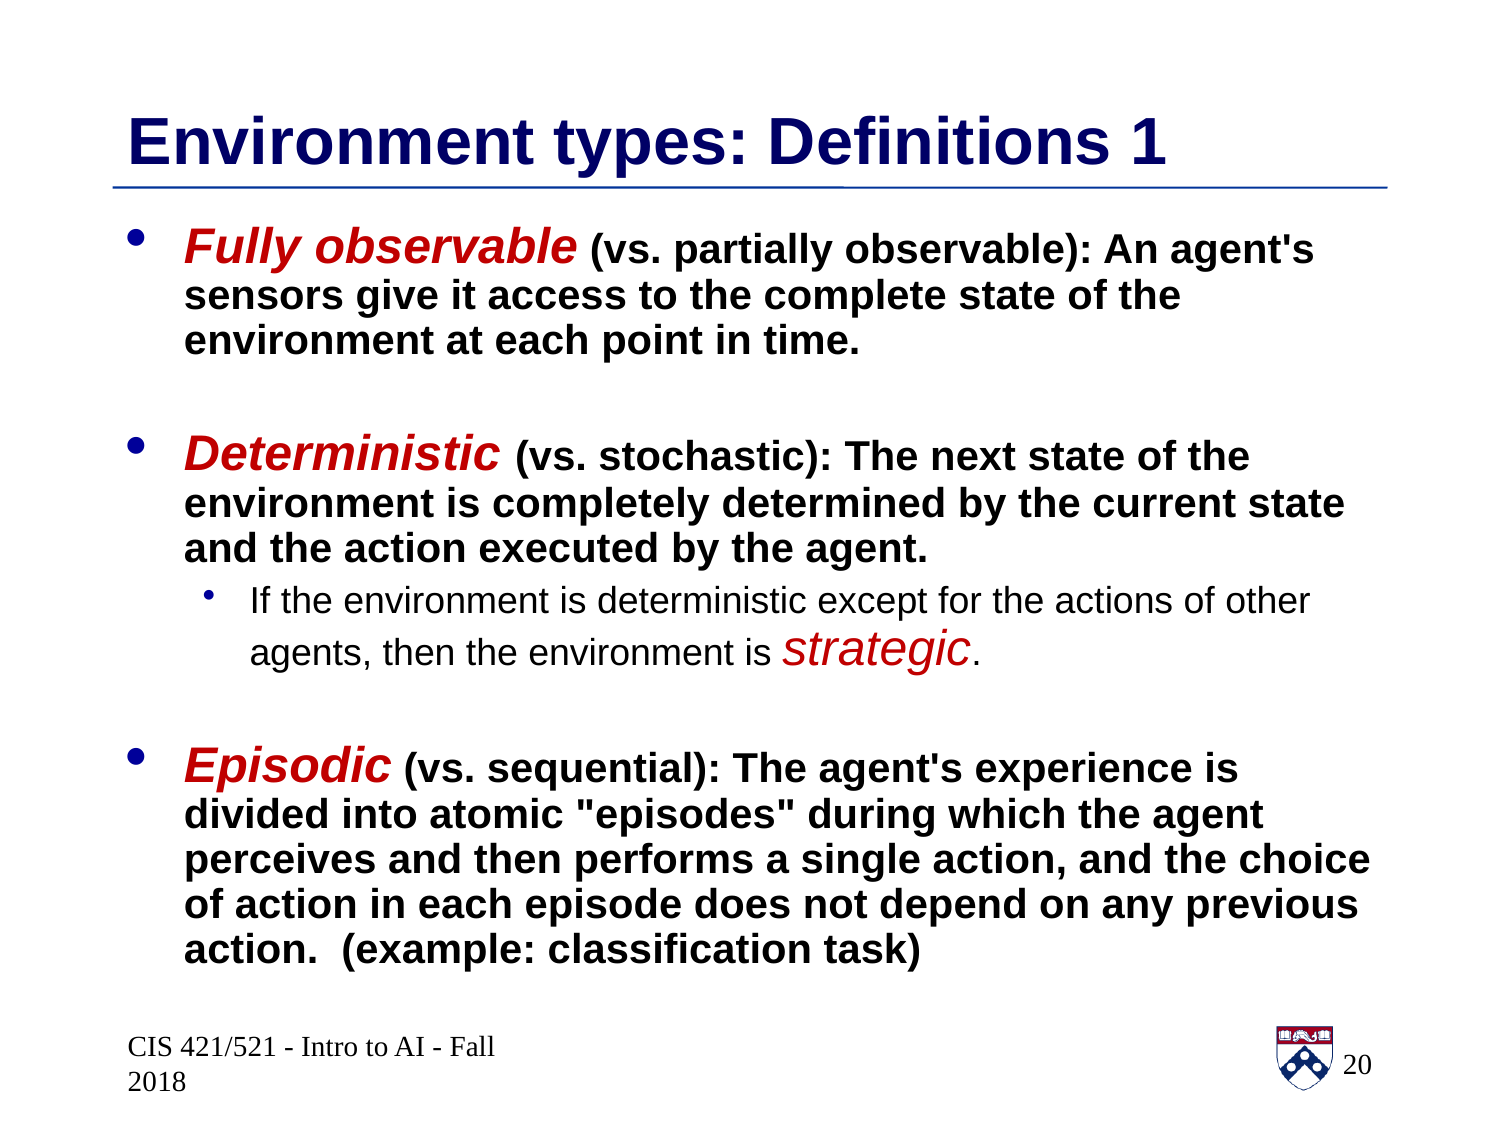

# Environment types: Definitions 1
Fully observable (vs. partially observable): An agent's sensors give it access to the complete state of the environment at each point in time.

Deterministic (vs. stochastic): The next state of the environment is completely determined by the current state and the action executed by the agent.
If the environment is deterministic except for the actions of other agents, then the environment is strategic.

Episodic (vs. sequential): The agent's experience is divided into atomic "episodes" during which the agent perceives and then performs a single action, and the choice of action in each episode does not depend on any previous action.  (example: classification task)
CIS 421/521 - Intro to AI - Fall 2018
20